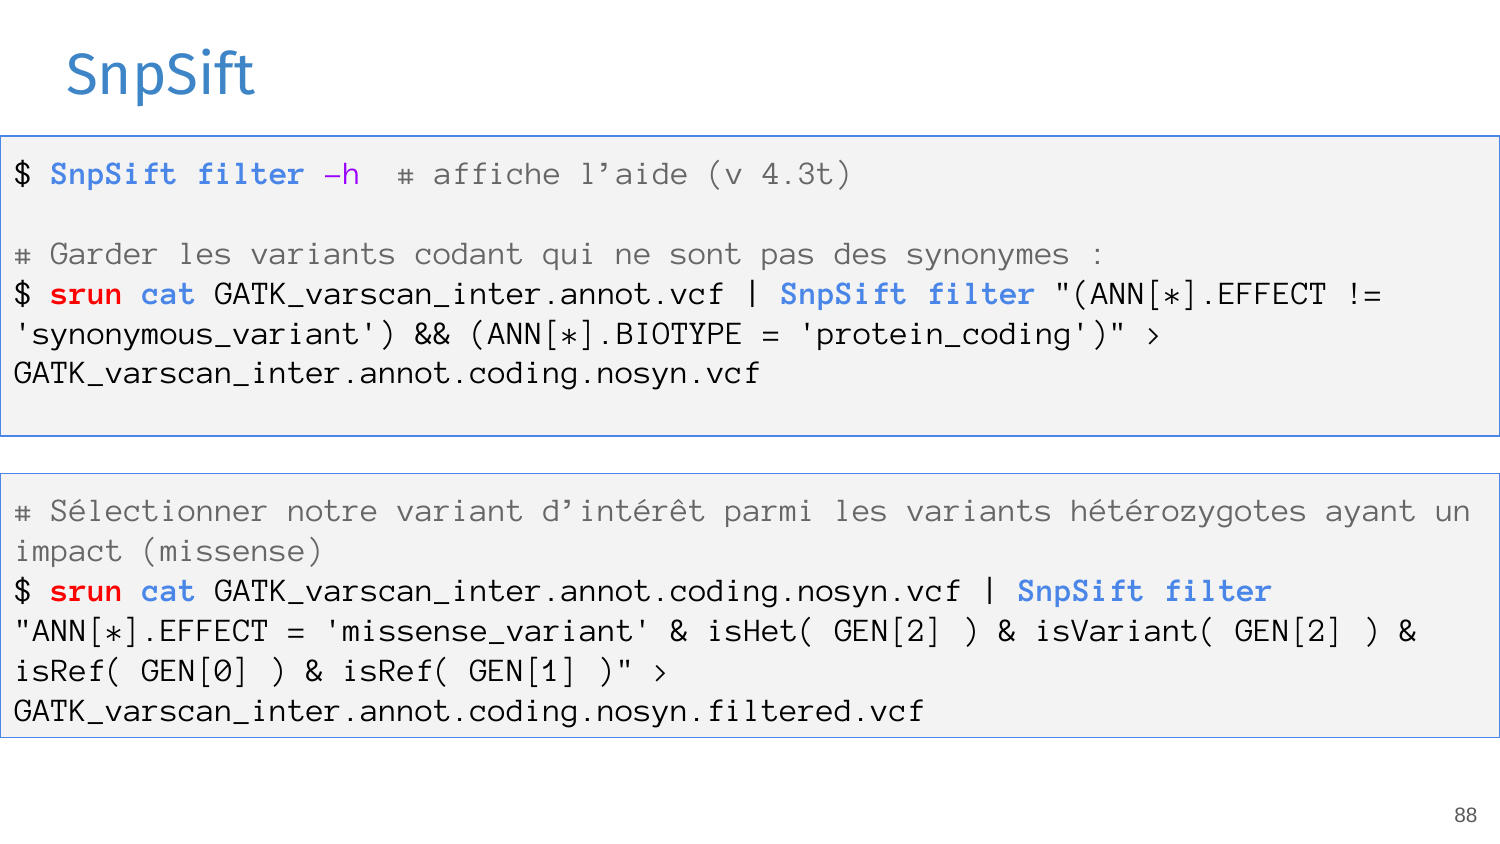

# SnpSift

$ SnpSift filter -h  # affiche l’aide (v 4.3t)

# Garder les variants codant qui ne sont pas des synonymes :
$ srun cat GATK_varscan_inter.annot.vcf | SnpSift filter "(ANN[*].EFFECT != 'synonymous_variant') && (ANN[*].BIOTYPE = 'protein_coding')" > GATK_varscan_inter.annot.coding.nosyn.vcf

# Sélectionner notre variant d’intérêt parmi les variants hétérozygotes ayant un impact (missense)
$ srun cat GATK_varscan_inter.annot.coding.nosyn.vcf | SnpSift filter "ANN[*].EFFECT = 'missense_variant' & isHet( GEN[2] ) & isVariant( GEN[2] ) & isRef( GEN[0] ) & isRef( GEN[1] )" > GATK_varscan_inter.annot.coding.nosyn.filtered.vcf

88